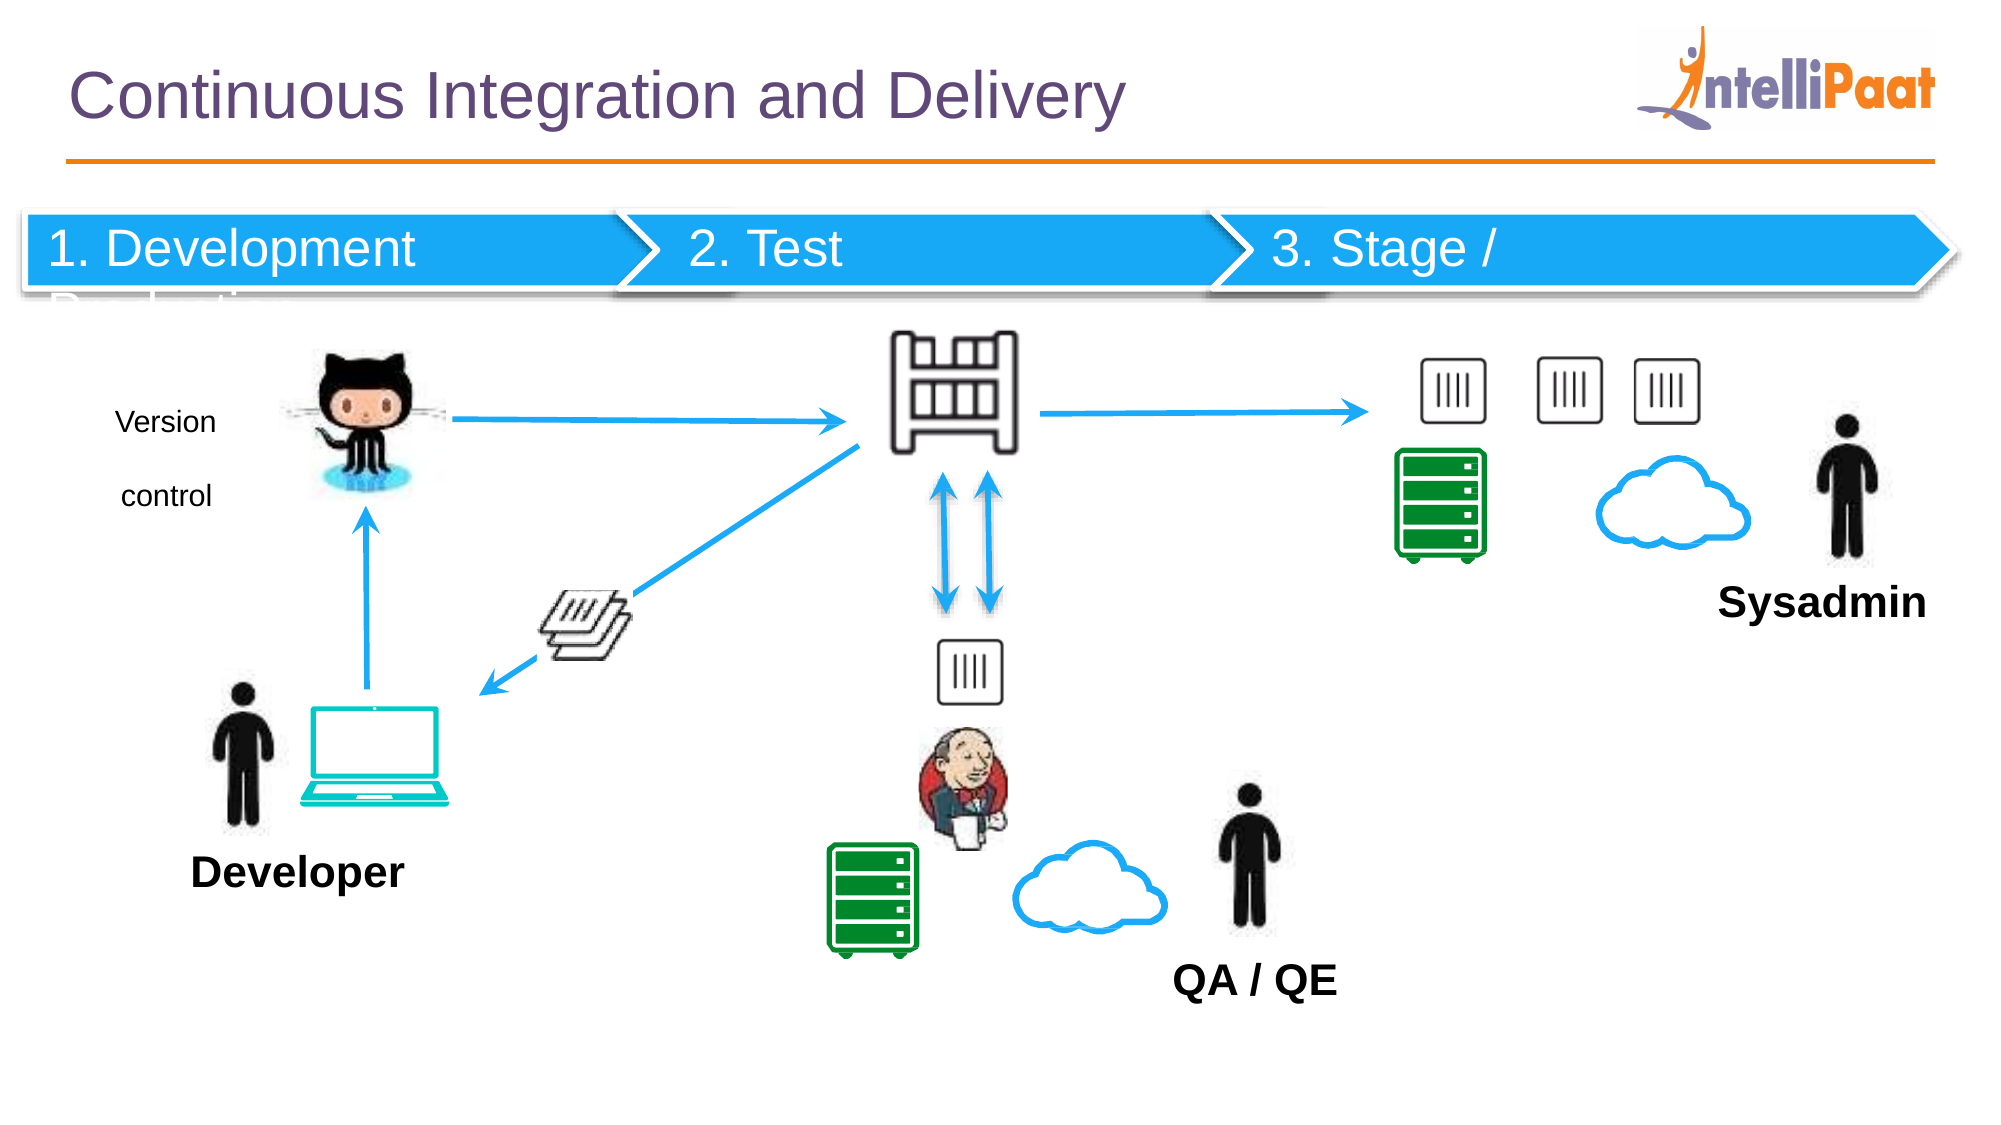

Continuous Integration and Delivery

1. Development	             2. Test	                      3. Stage / Production

Version  control

Sysadmin

Developer
QA / QE